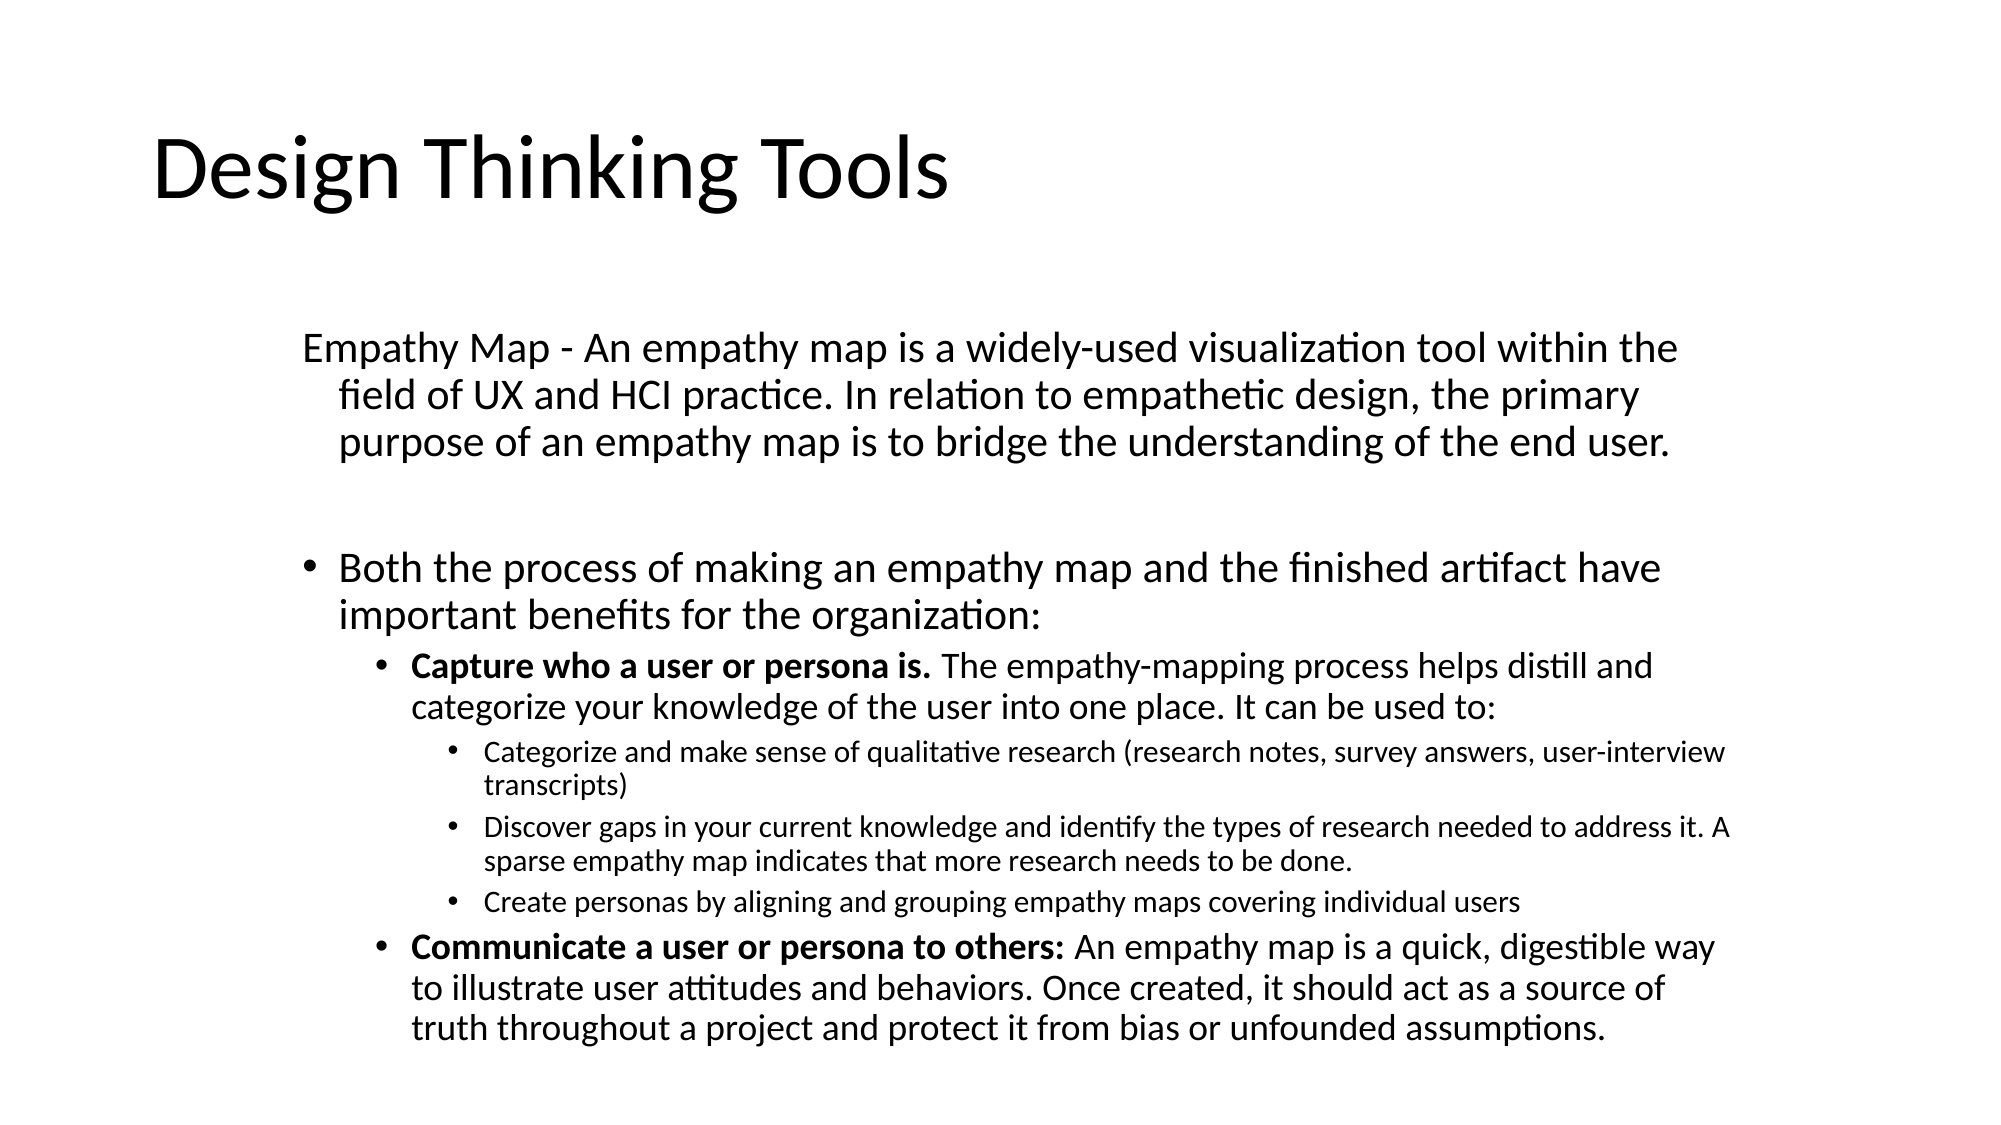

# Design Thinking Tools
Empathy Map - An empathy map is a widely-used visualization tool within the field of UX and HCI practice. In relation to empathetic design, the primary purpose of an empathy map is to bridge the understanding of the end user.

Both the process of making an empathy map and the finished artifact have important benefits for the organization:
Capture who a user or persona is. The empathy-mapping process helps distill and categorize your knowledge of the user into one place. It can be used to:
Categorize and make sense of qualitative research (research notes, survey answers, user-interview transcripts)
Discover gaps in your current knowledge and identify the types of research needed to address it. A sparse empathy map indicates that more research needs to be done.
Create personas by aligning and grouping empathy maps covering individual users
Communicate a user or persona to others: An empathy map is a quick, digestible way to illustrate user attitudes and behaviors. Once created, it should act as a source of truth throughout a project and protect it from bias or unfounded assumptions.